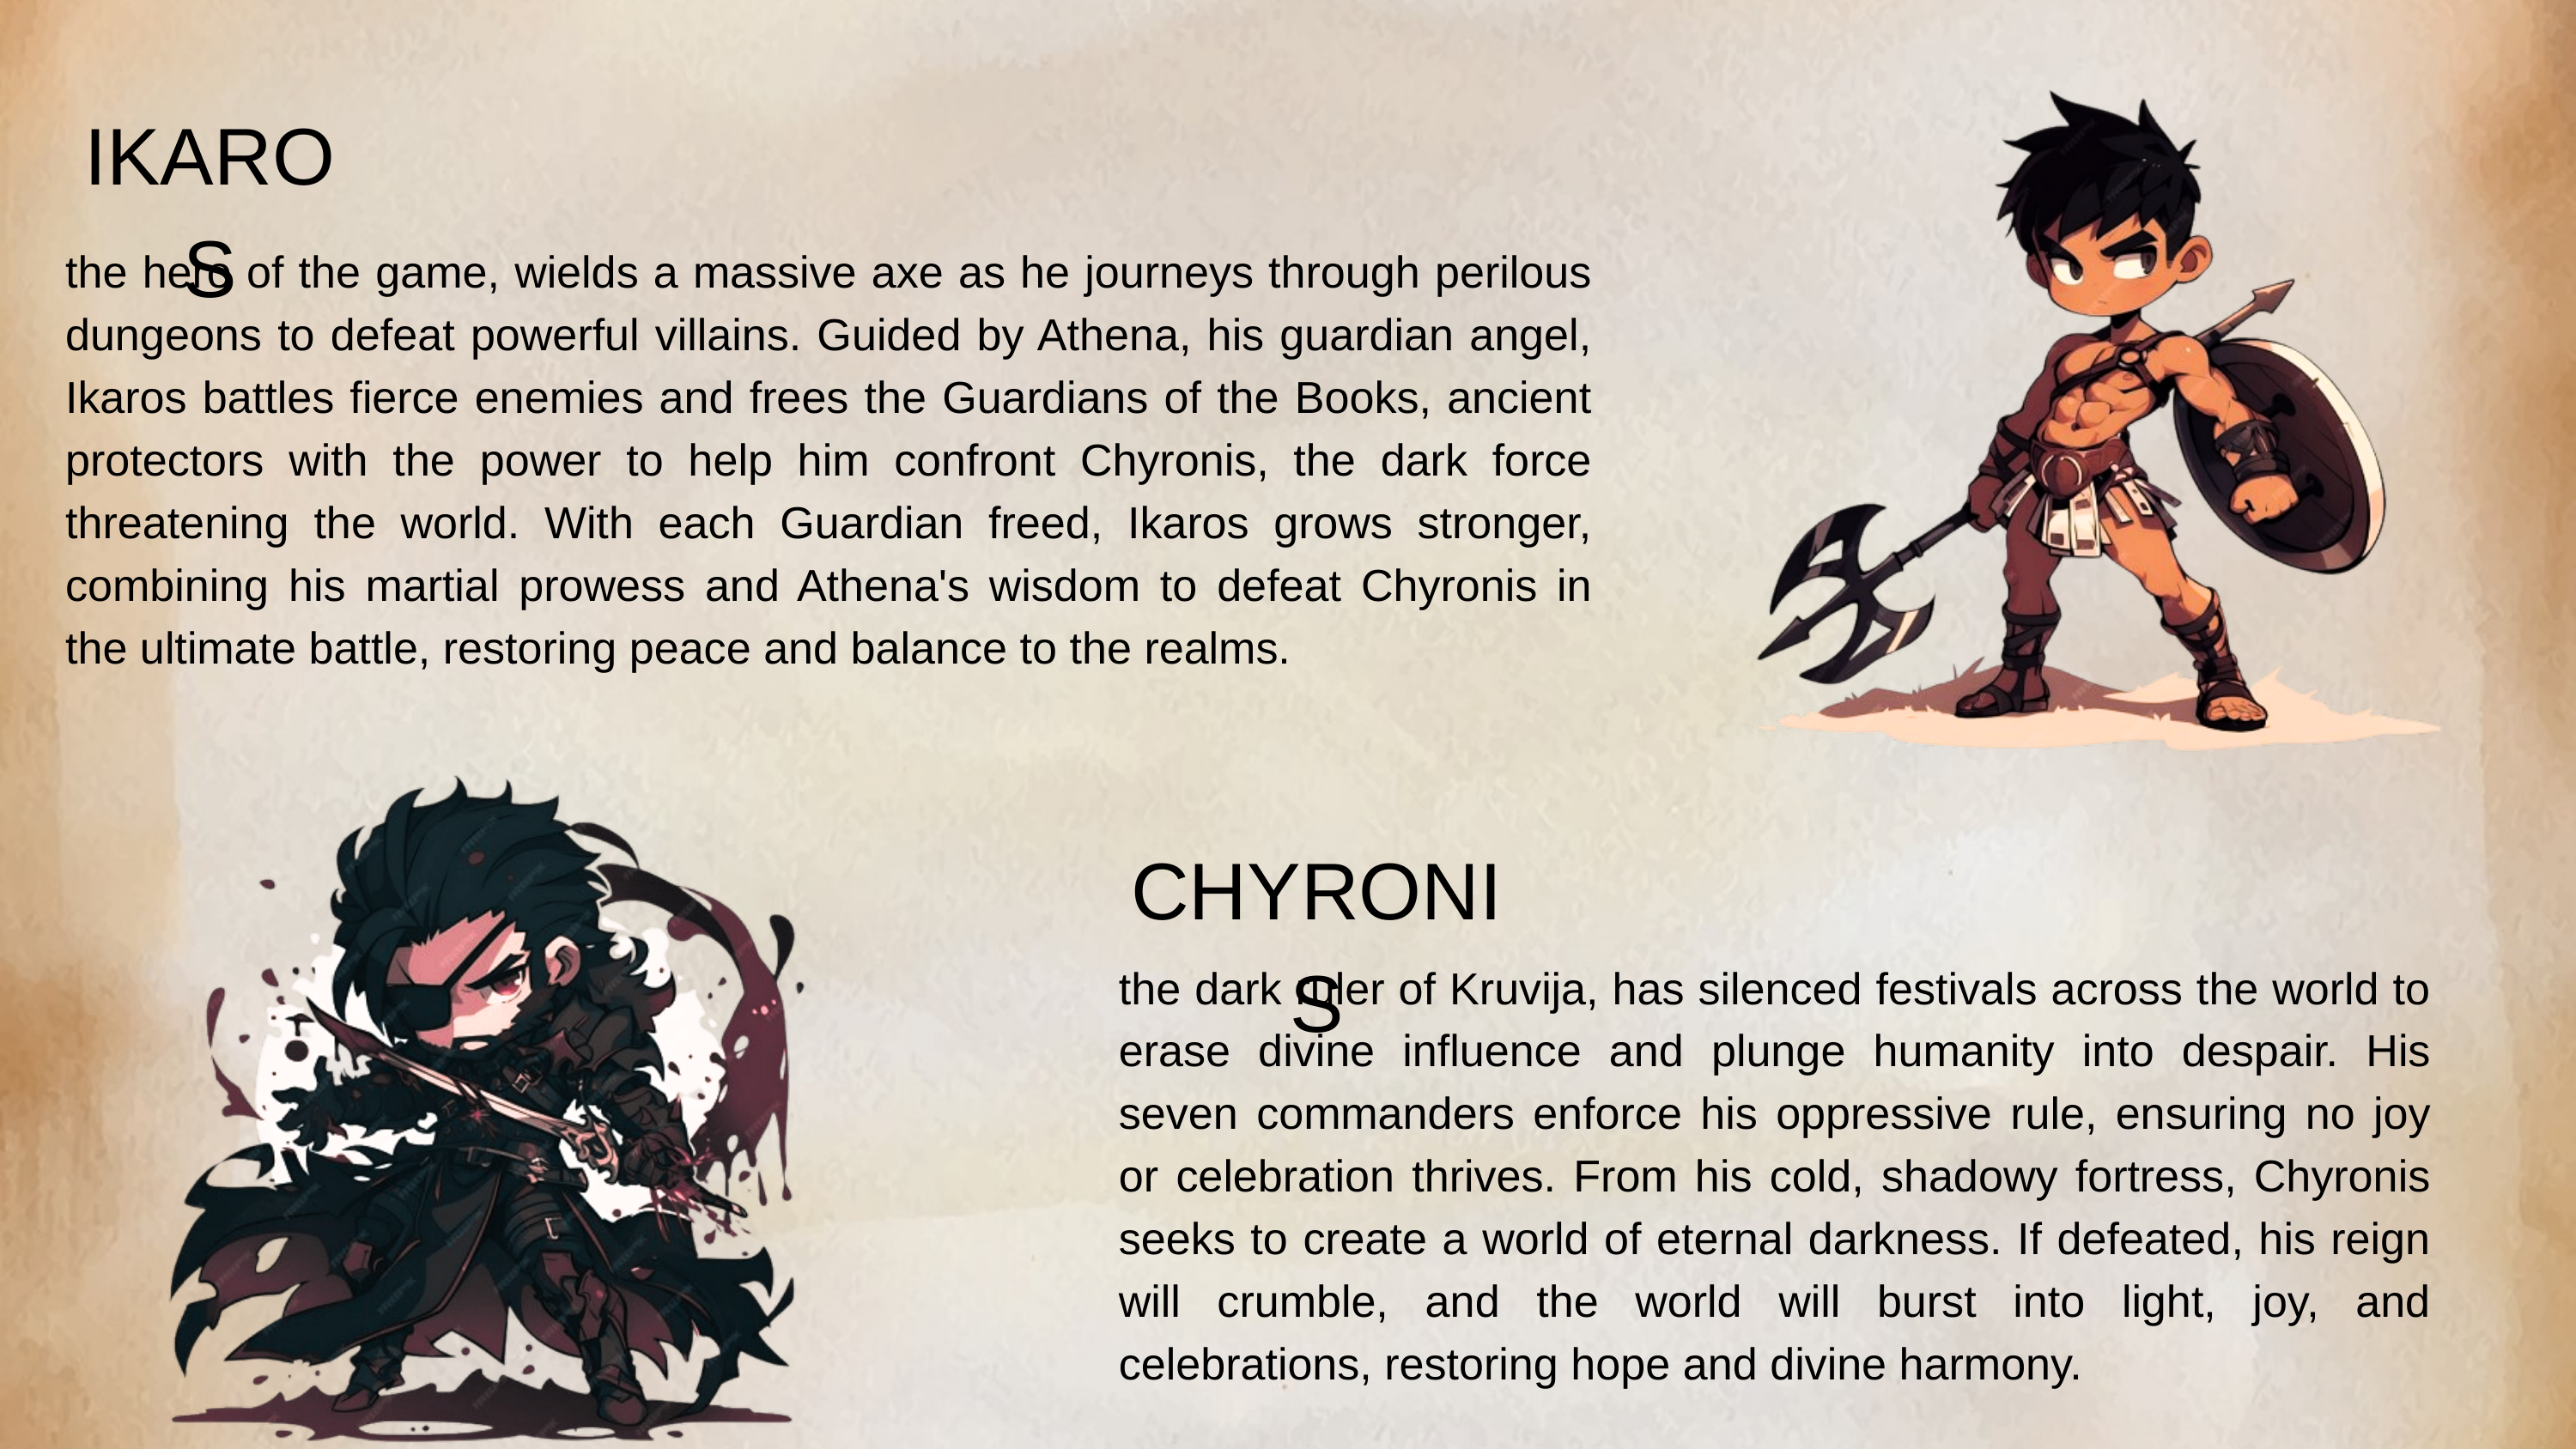

IKAROS
the hero of the game, wields a massive axe as he journeys through perilous dungeons to defeat powerful villains. Guided by Athena, his guardian angel, Ikaros battles fierce enemies and frees the Guardians of the Books, ancient protectors with the power to help him confront Chyronis, the dark force threatening the world. With each Guardian freed, Ikaros grows stronger, combining his martial prowess and Athena's wisdom to defeat Chyronis in the ultimate battle, restoring peace and balance to the realms.

CHYRONIS
the dark ruler of Kruvija, has silenced festivals across the world to erase divine influence and plunge humanity into despair. His seven commanders enforce his oppressive rule, ensuring no joy or celebration thrives. From his cold, shadowy fortress, Chyronis seeks to create a world of eternal darkness. If defeated, his reign will crumble, and the world will burst into light, joy, and celebrations, restoring hope and divine harmony.